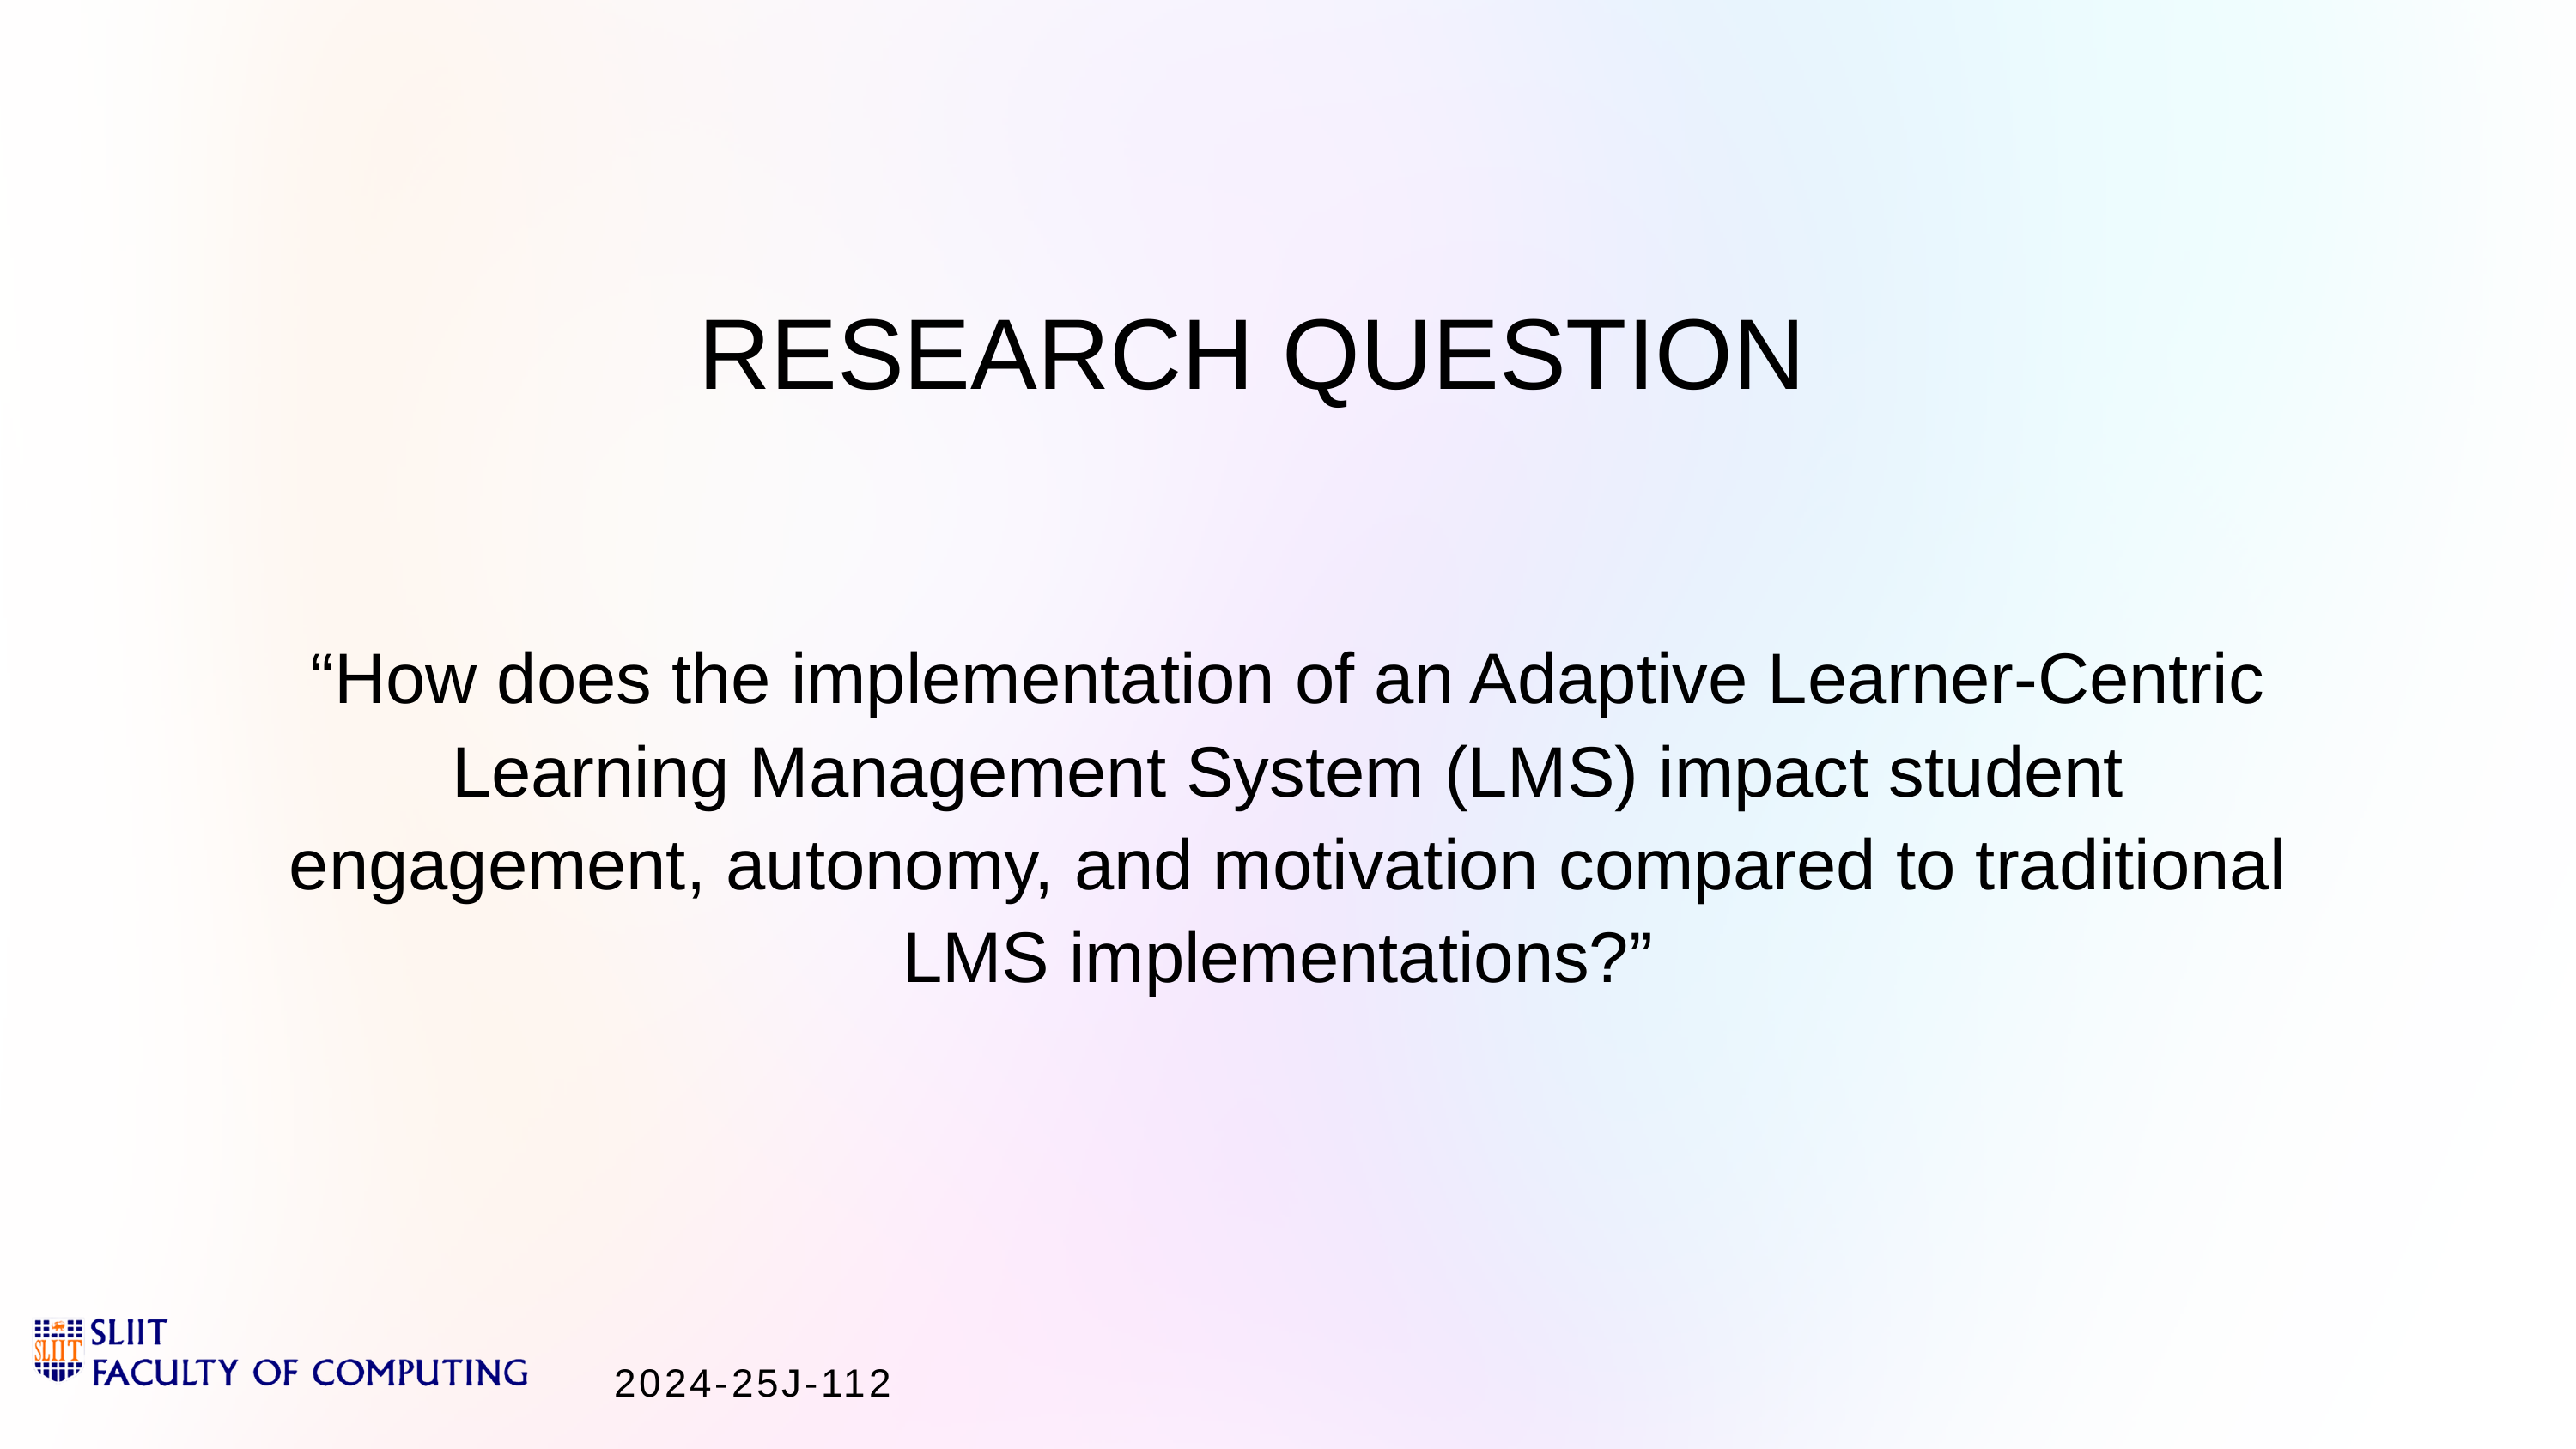

RESEARCH QUESTION​
“How does the implementation of an Adaptive Learner-Centric Learning Management System (LMS) impact student engagement, autonomy, and motivation compared to traditional LMS implementations?​”

 2024-25J-112